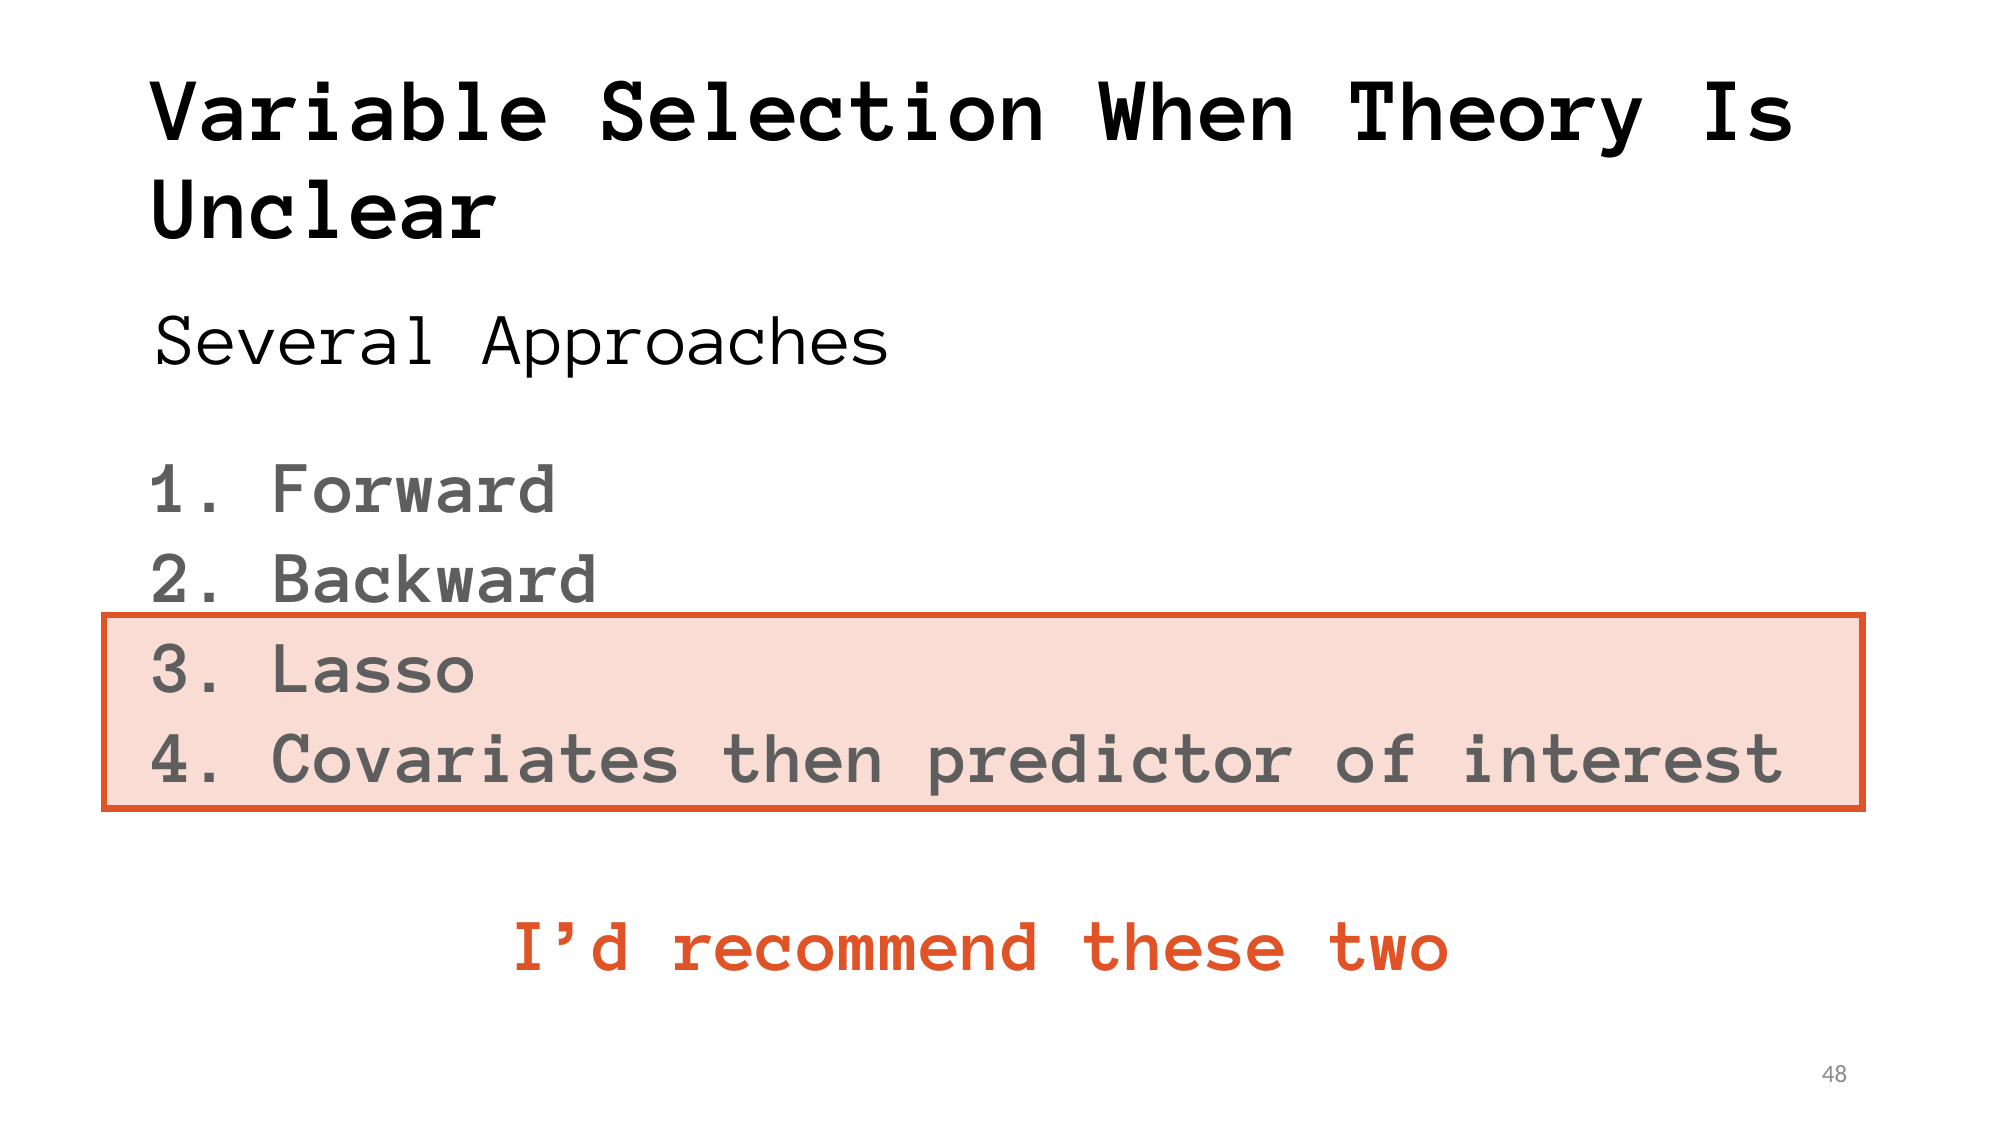

# Variable Selection When Theory Is Unclear
Several Approaches
1. Forward
2. Backward
3. Lasso
4. Covariates then predictor of interest

I’d recommend these two
48